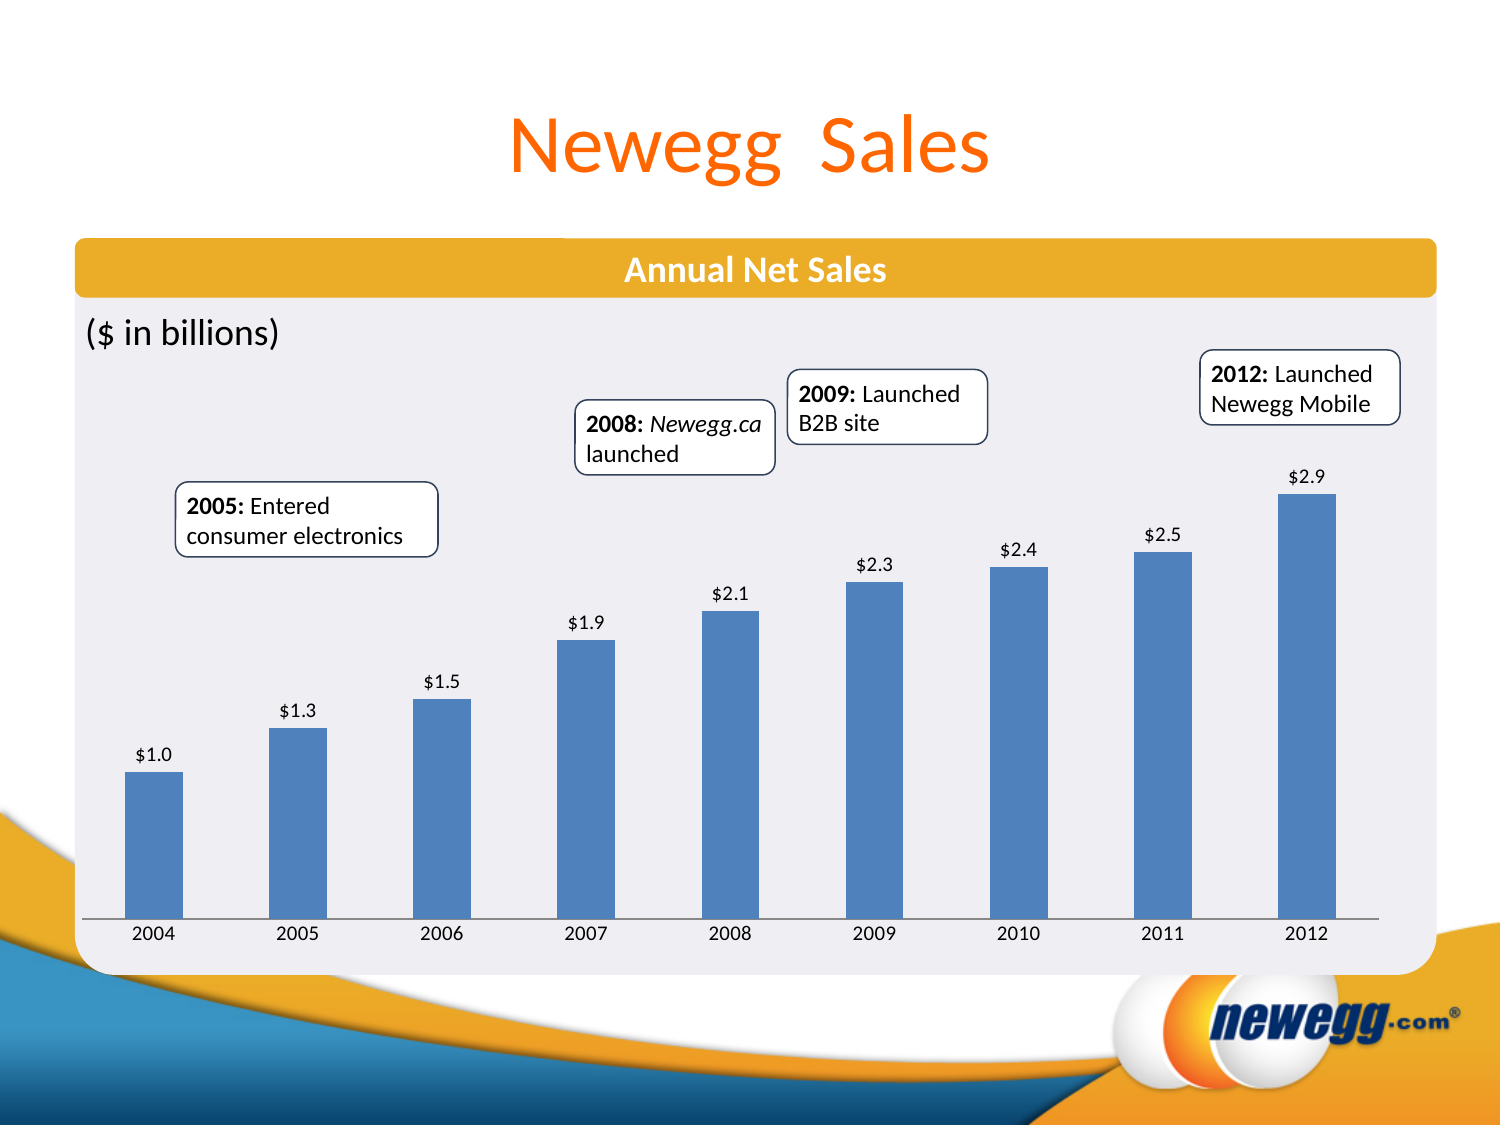

Newegg  Sales
Annual Net Sales

($ in billions)
2012: Launched Newegg Mobile
2009: Launched B2B site

### Chart

| Category |  |
|---|---|
| 2004 | 1.0 |
| 2005 | 1.3 |
| 2006 | 1.5 |
| 2007 | 1.9 |
| 2008 | 2.1 |
| 2009 | 2.3 |
| 2010 | 2.4 |
| 2011 | 2.5 |
| 2012 | 2.9 |
2008: Newegg.ca launched
2005: Entered consumer electronics